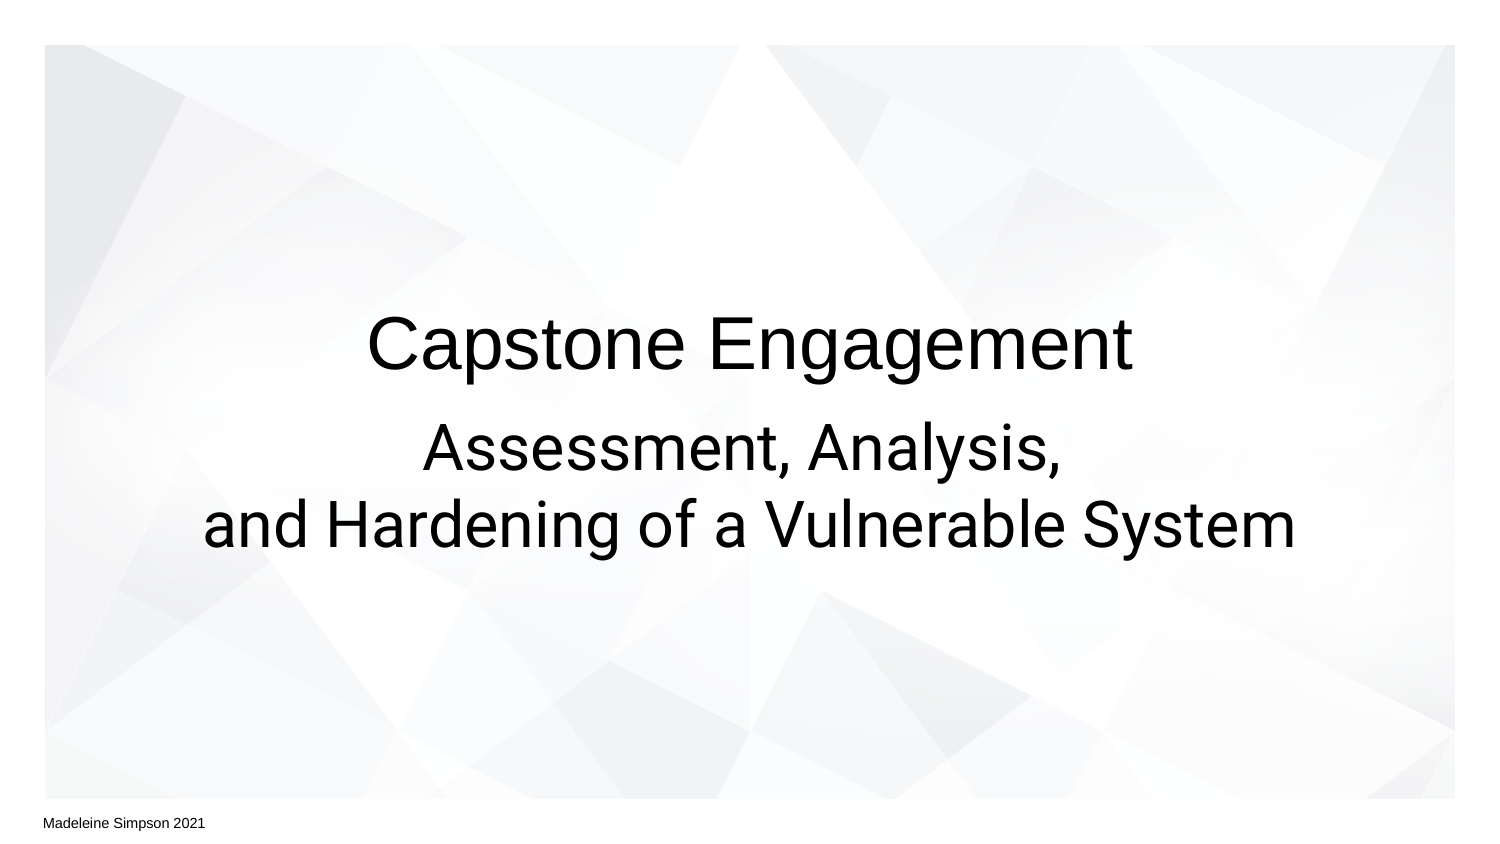

# Capstone Engagement
Assessment, Analysis,
and Hardening of a Vulnerable System
Madeleine Simpson 2021